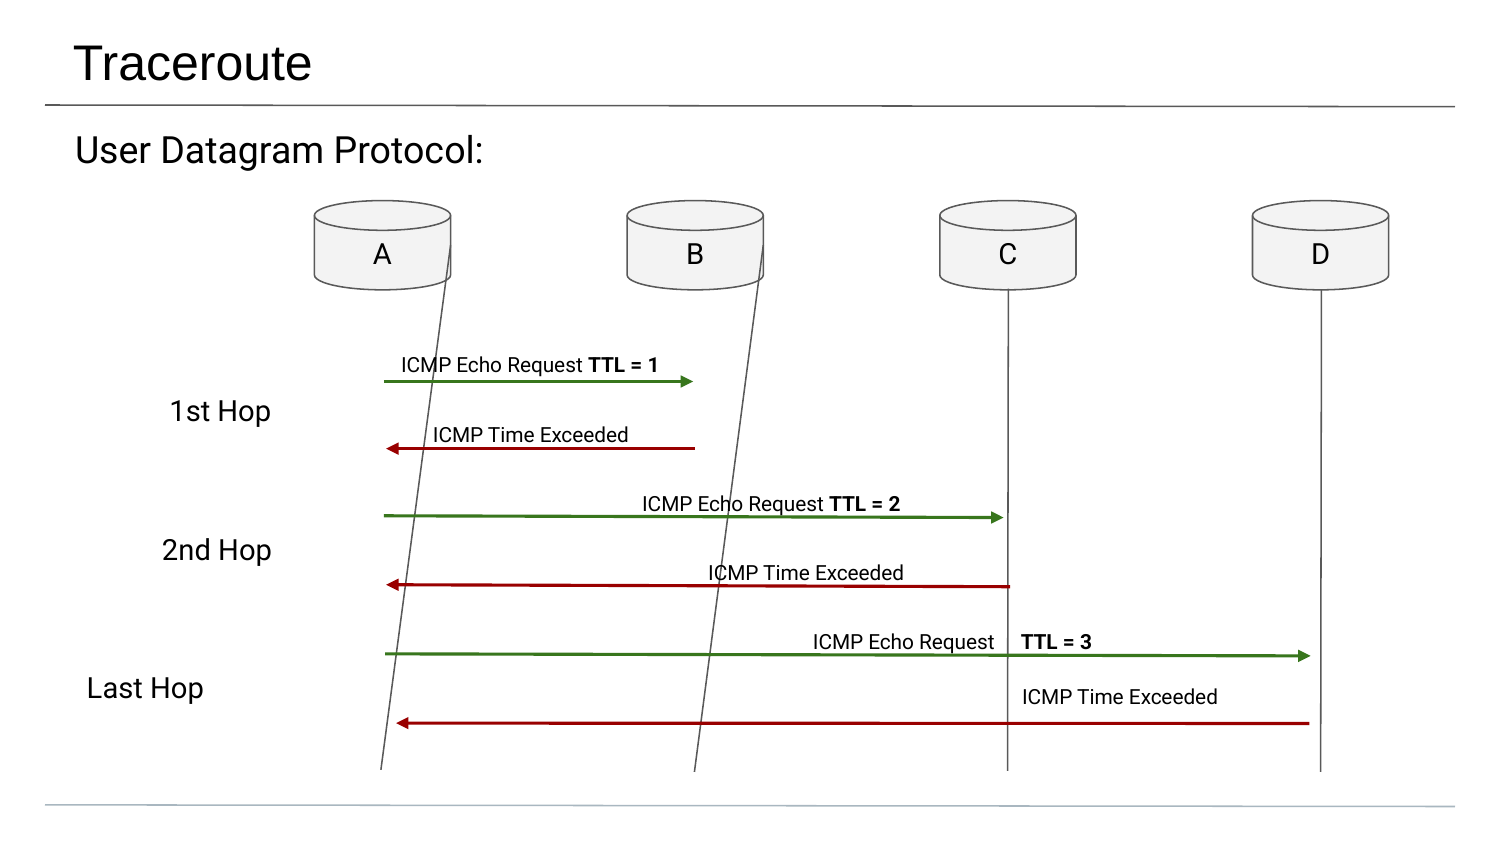

# Traceroute
User Datagram Protocol:
A
B
C
D
ICMP Echo Request TTL = 1
1st Hop

ICMP Time Exceeded
ICMP Echo Request TTL = 2
2nd Hop
ICMP Time Exceeded
ICMP Echo Request     TTL = 3
Last Hop
ICMP Time Exceeded